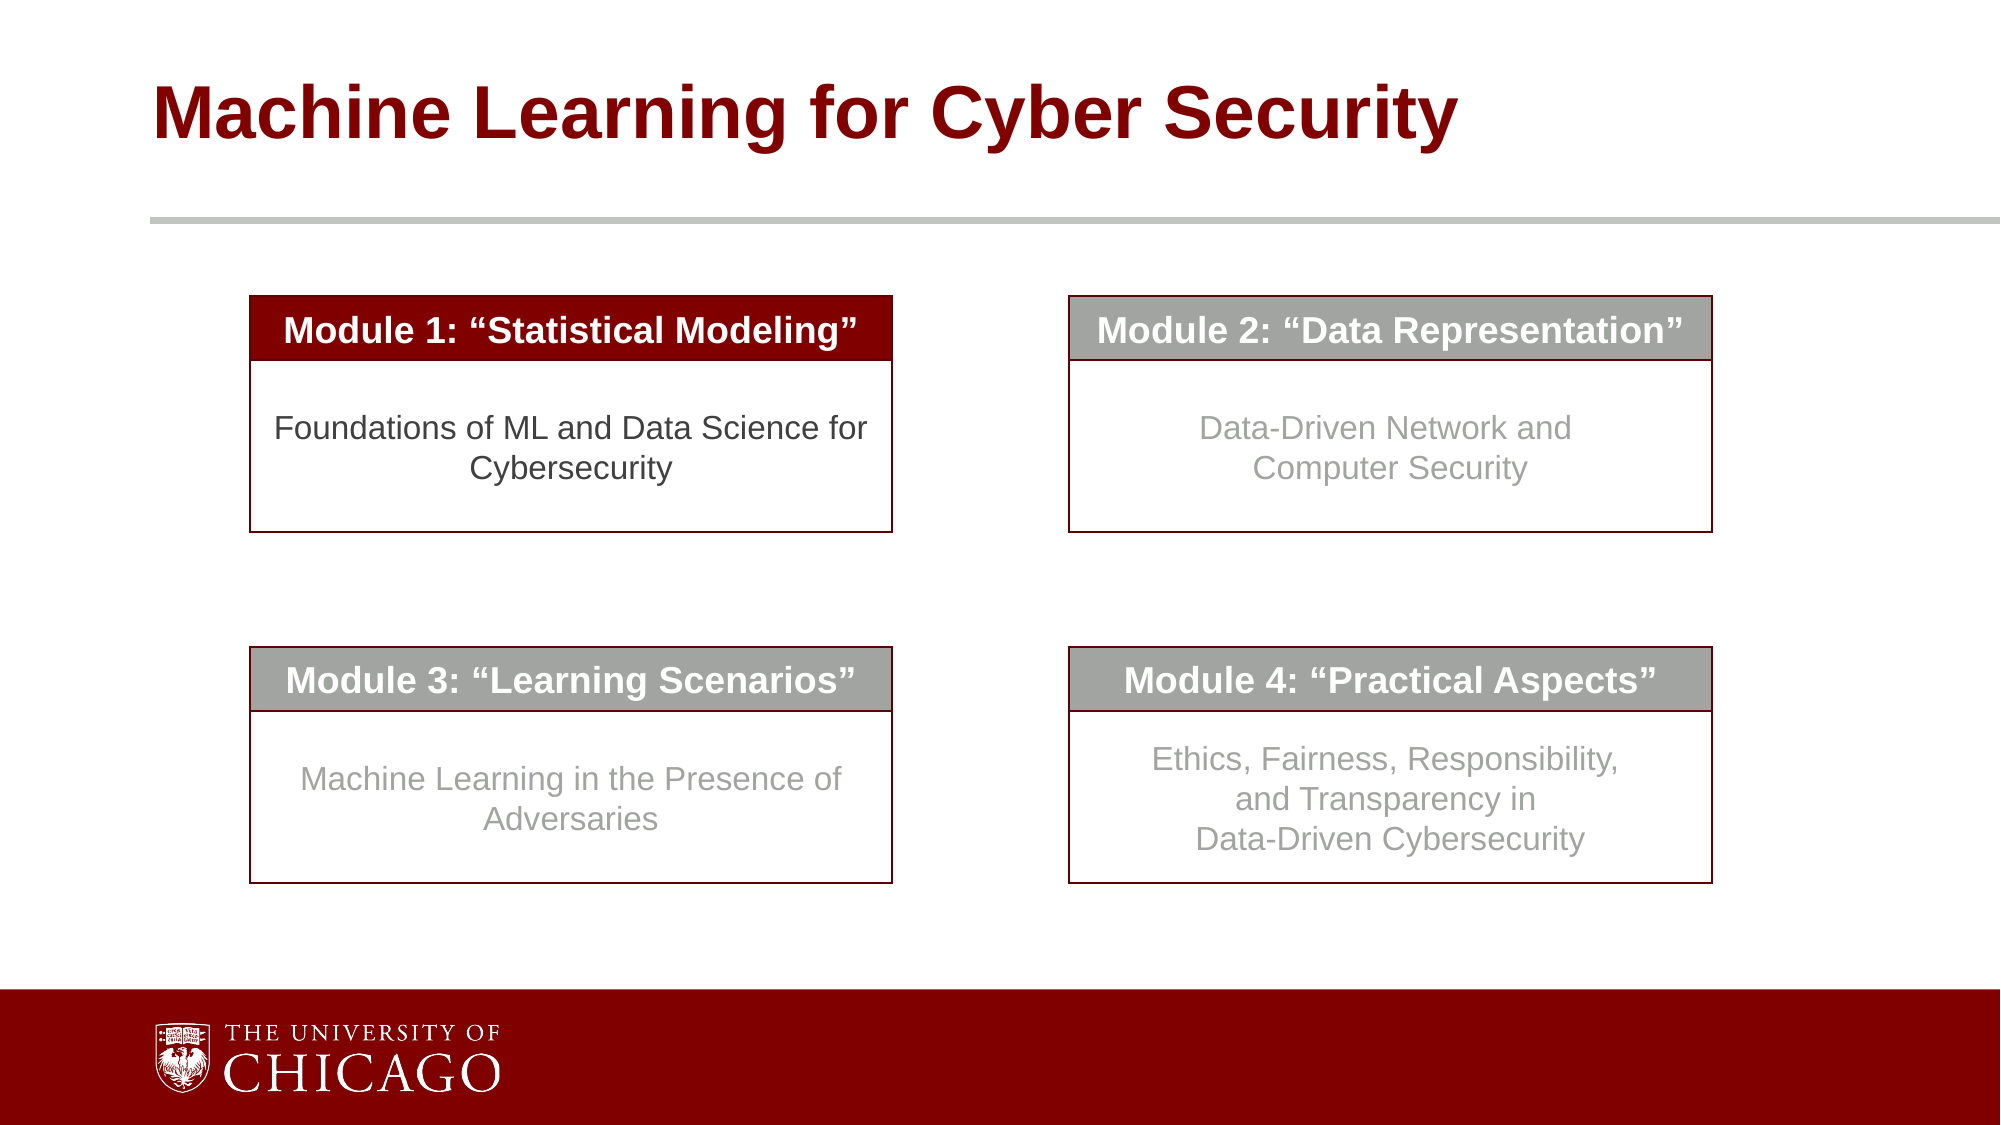

# Machine Learning for Cyber Security
Module 1: “Statistical Modeling”
Foundations of ML and Data Science for Cybersecurity
Module 2: “Data Representation”
Data-Driven Network and
Computer Security
Module 3: “Learning Scenarios”
Machine Learning in the Presence of Adversaries
Module 4: “Practical Aspects”
Ethics, Fairness, Responsibility,
and Transparency in
Data-Driven Cybersecurity